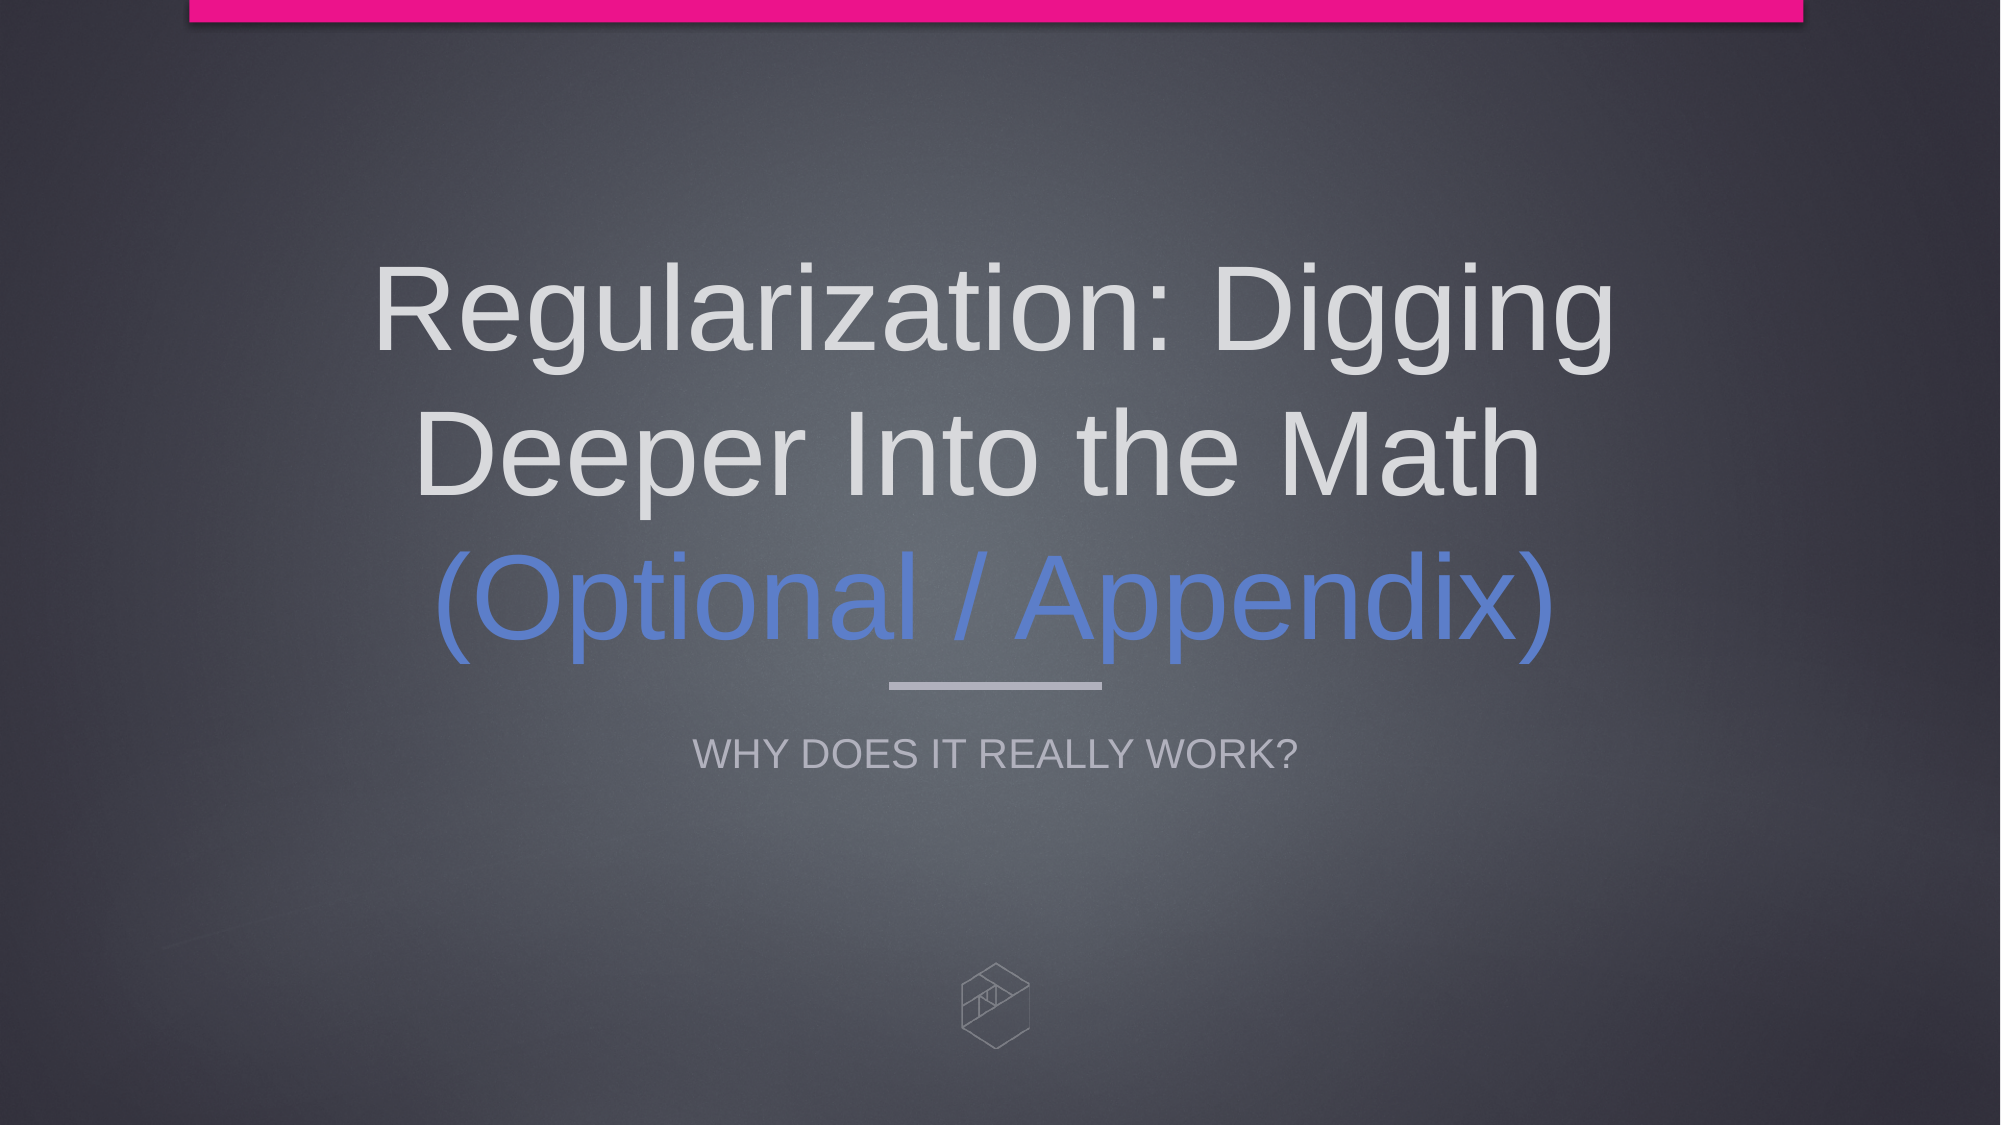

# Regularization: Digging Deeper Into the Math (Optional / Appendix)
Why Does it really work?